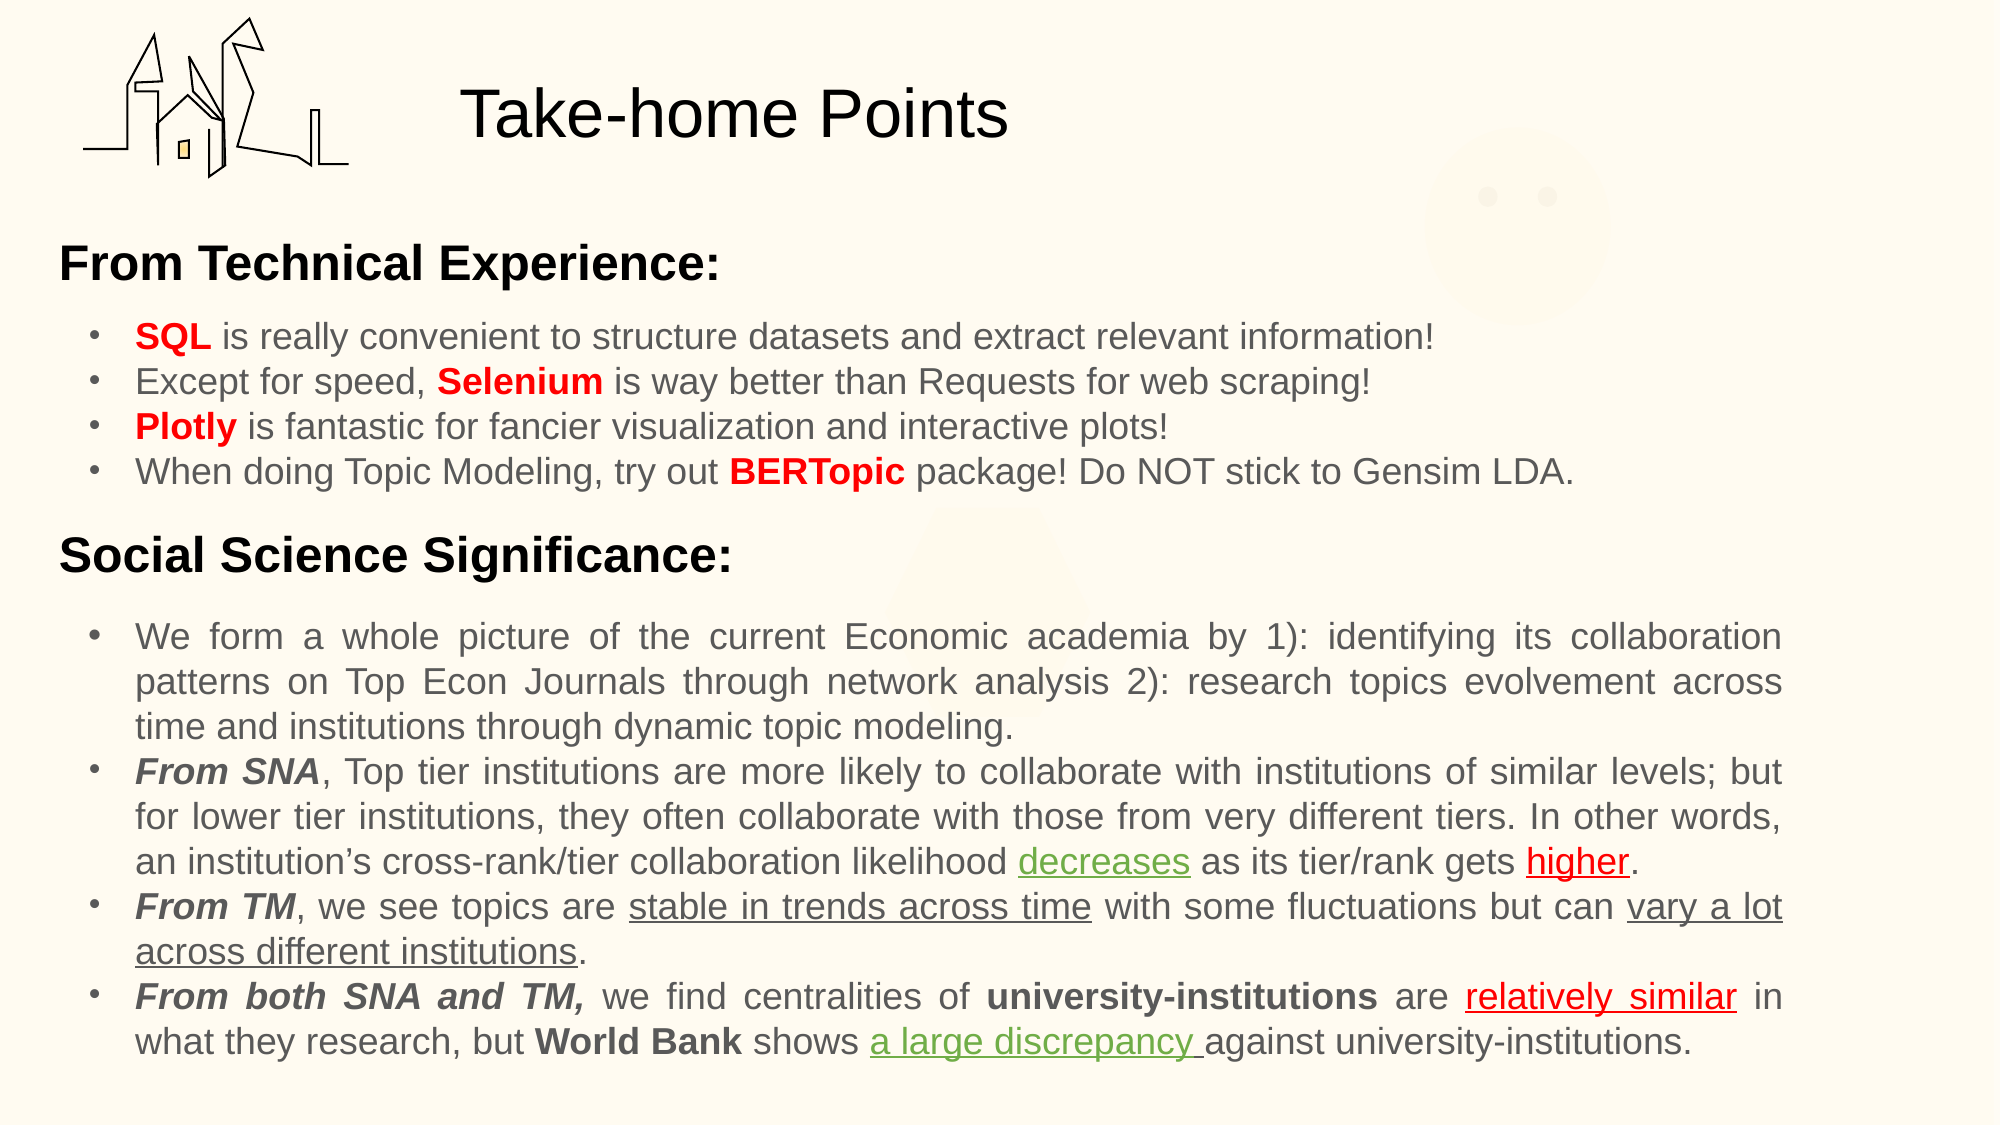

Take-home Points

From Technical Experience:
SQL is really convenient to structure datasets and extract relevant information!
Except for speed, Selenium is way better than Requests for web scraping!
Plotly is fantastic for fancier visualization and interactive plots!
When doing Topic Modeling, try out BERTopic package! Do NOT stick to Gensim LDA.

Social Science Significance:
We form a whole picture of the current Economic academia by 1): identifying its collaboration patterns on Top Econ Journals through network analysis 2): research topics evolvement across time and institutions through dynamic topic modeling.
From SNA, Top tier institutions are more likely to collaborate with institutions of similar levels; but for lower tier institutions, they often collaborate with those from very different tiers. In other words, an institution’s cross-rank/tier collaboration likelihood decreases as its tier/rank gets higher.
From TM, we see topics are stable in trends across time with some fluctuations but can vary a lot across different institutions.
From both SNA and TM, we find centralities of university-institutions are relatively similar in what they research, but World Bank shows a large discrepancy against university-institutions.